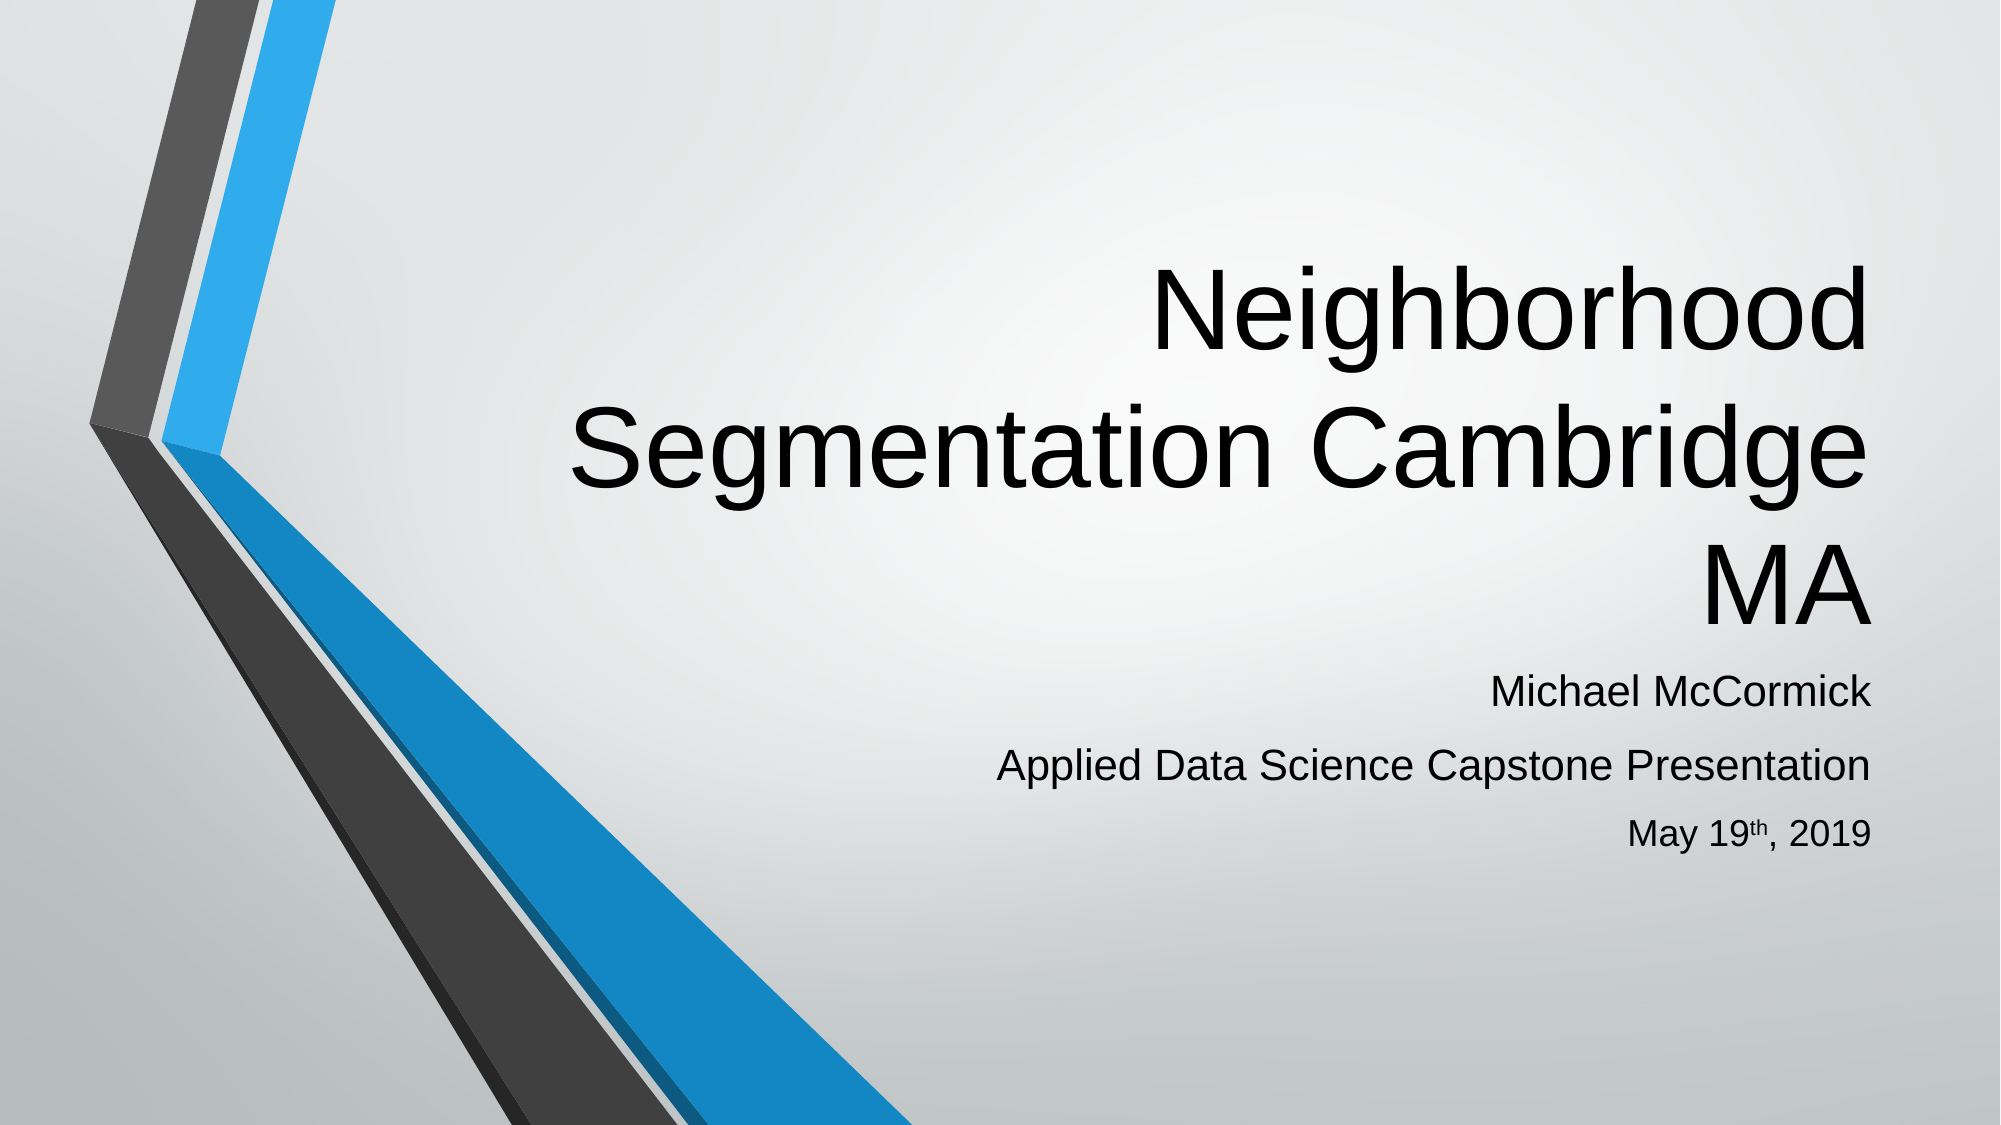

# Neighborhood Segmentation Cambridge MA
Michael McCormick
Applied Data Science Capstone Presentation
May 19th, 2019